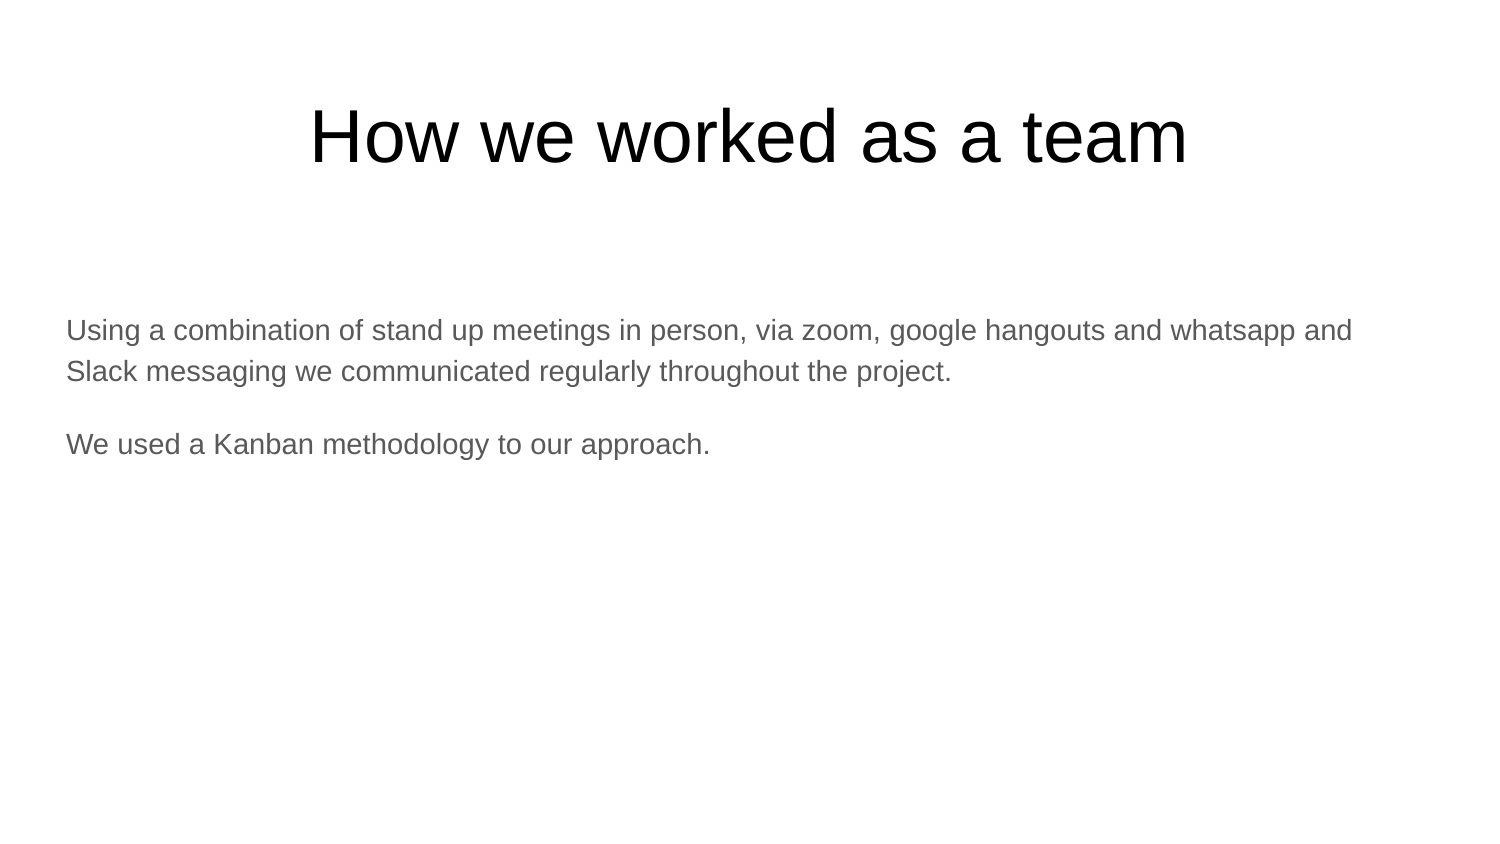

# How we worked as a team
Using a combination of stand up meetings in person, via zoom, google hangouts and whatsapp and Slack messaging we communicated regularly throughout the project.
We used a Kanban methodology to our approach.